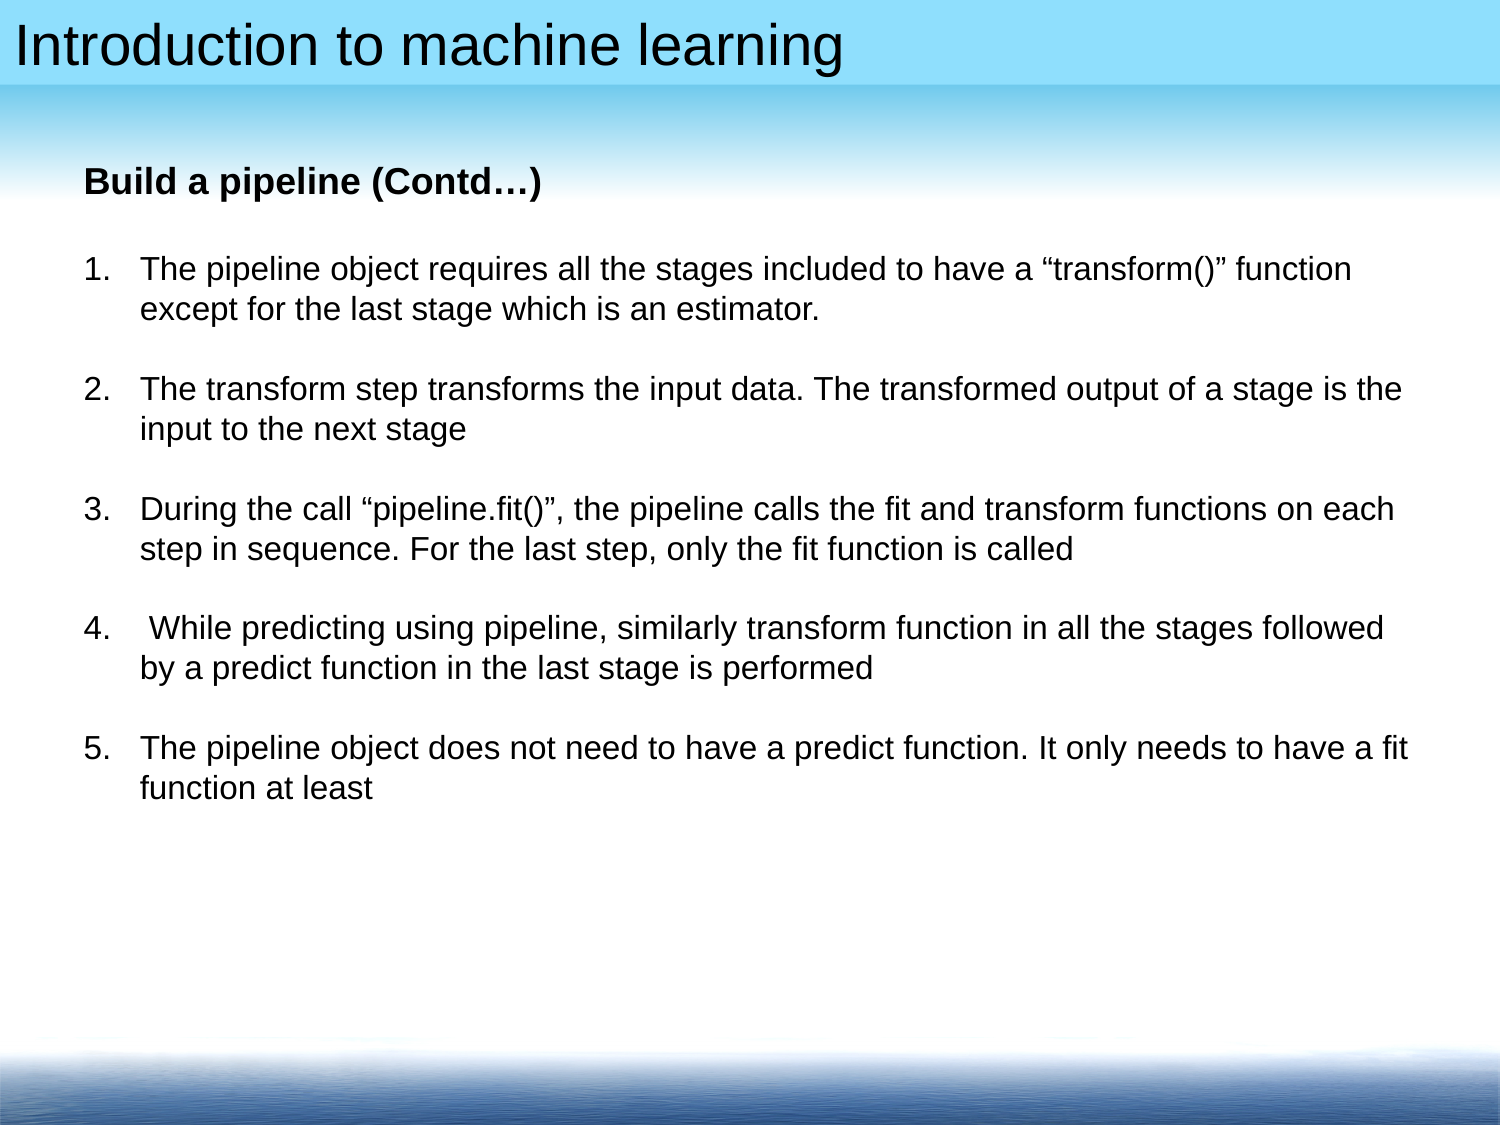

Build a pipeline (Contd…)

The pipeline object requires all the stages included to have a “transform()” function except for the last stage which is an estimator.

The transform step transforms the input data. The transformed output of a stage is the input to the next stage

During the call “pipeline.fit()”, the pipeline calls the fit and transform functions on each step in sequence. For the last step, only the fit function is called

 While predicting using pipeline, similarly transform function in all the stages followed by a predict function in the last stage is performed

The pipeline object does not need to have a predict function. It only needs to have a fit function at least